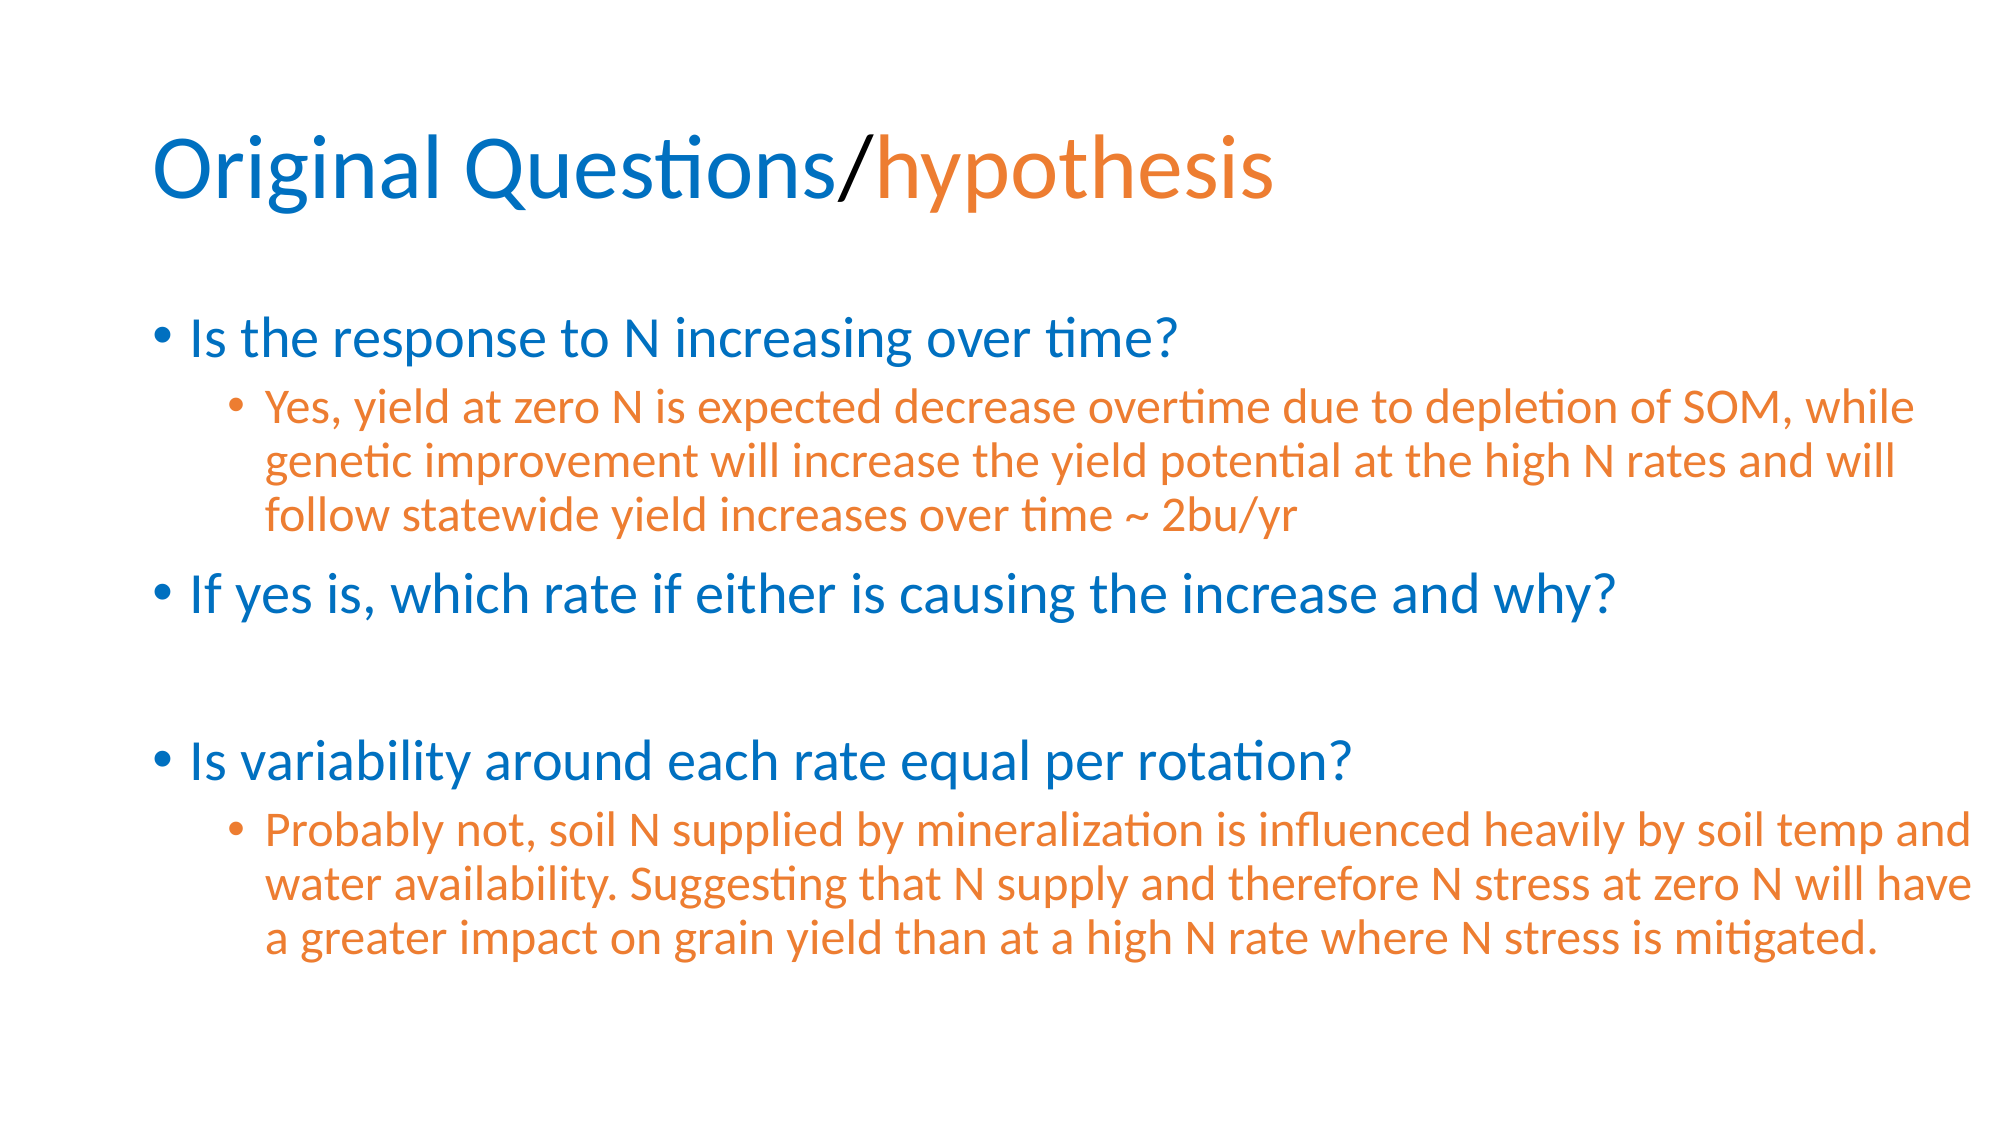

# Original Questions/hypothesis
Is the response to N increasing over time?
Yes, yield at zero N is expected decrease overtime due to depletion of SOM, while genetic improvement will increase the yield potential at the high N rates and will follow statewide yield increases over time ~ 2bu/yr
If yes is, which rate if either is causing the increase and why?

Is variability around each rate equal per rotation?
Probably not, soil N supplied by mineralization is influenced heavily by soil temp and water availability. Suggesting that N supply and therefore N stress at zero N will have a greater impact on grain yield than at a high N rate where N stress is mitigated.